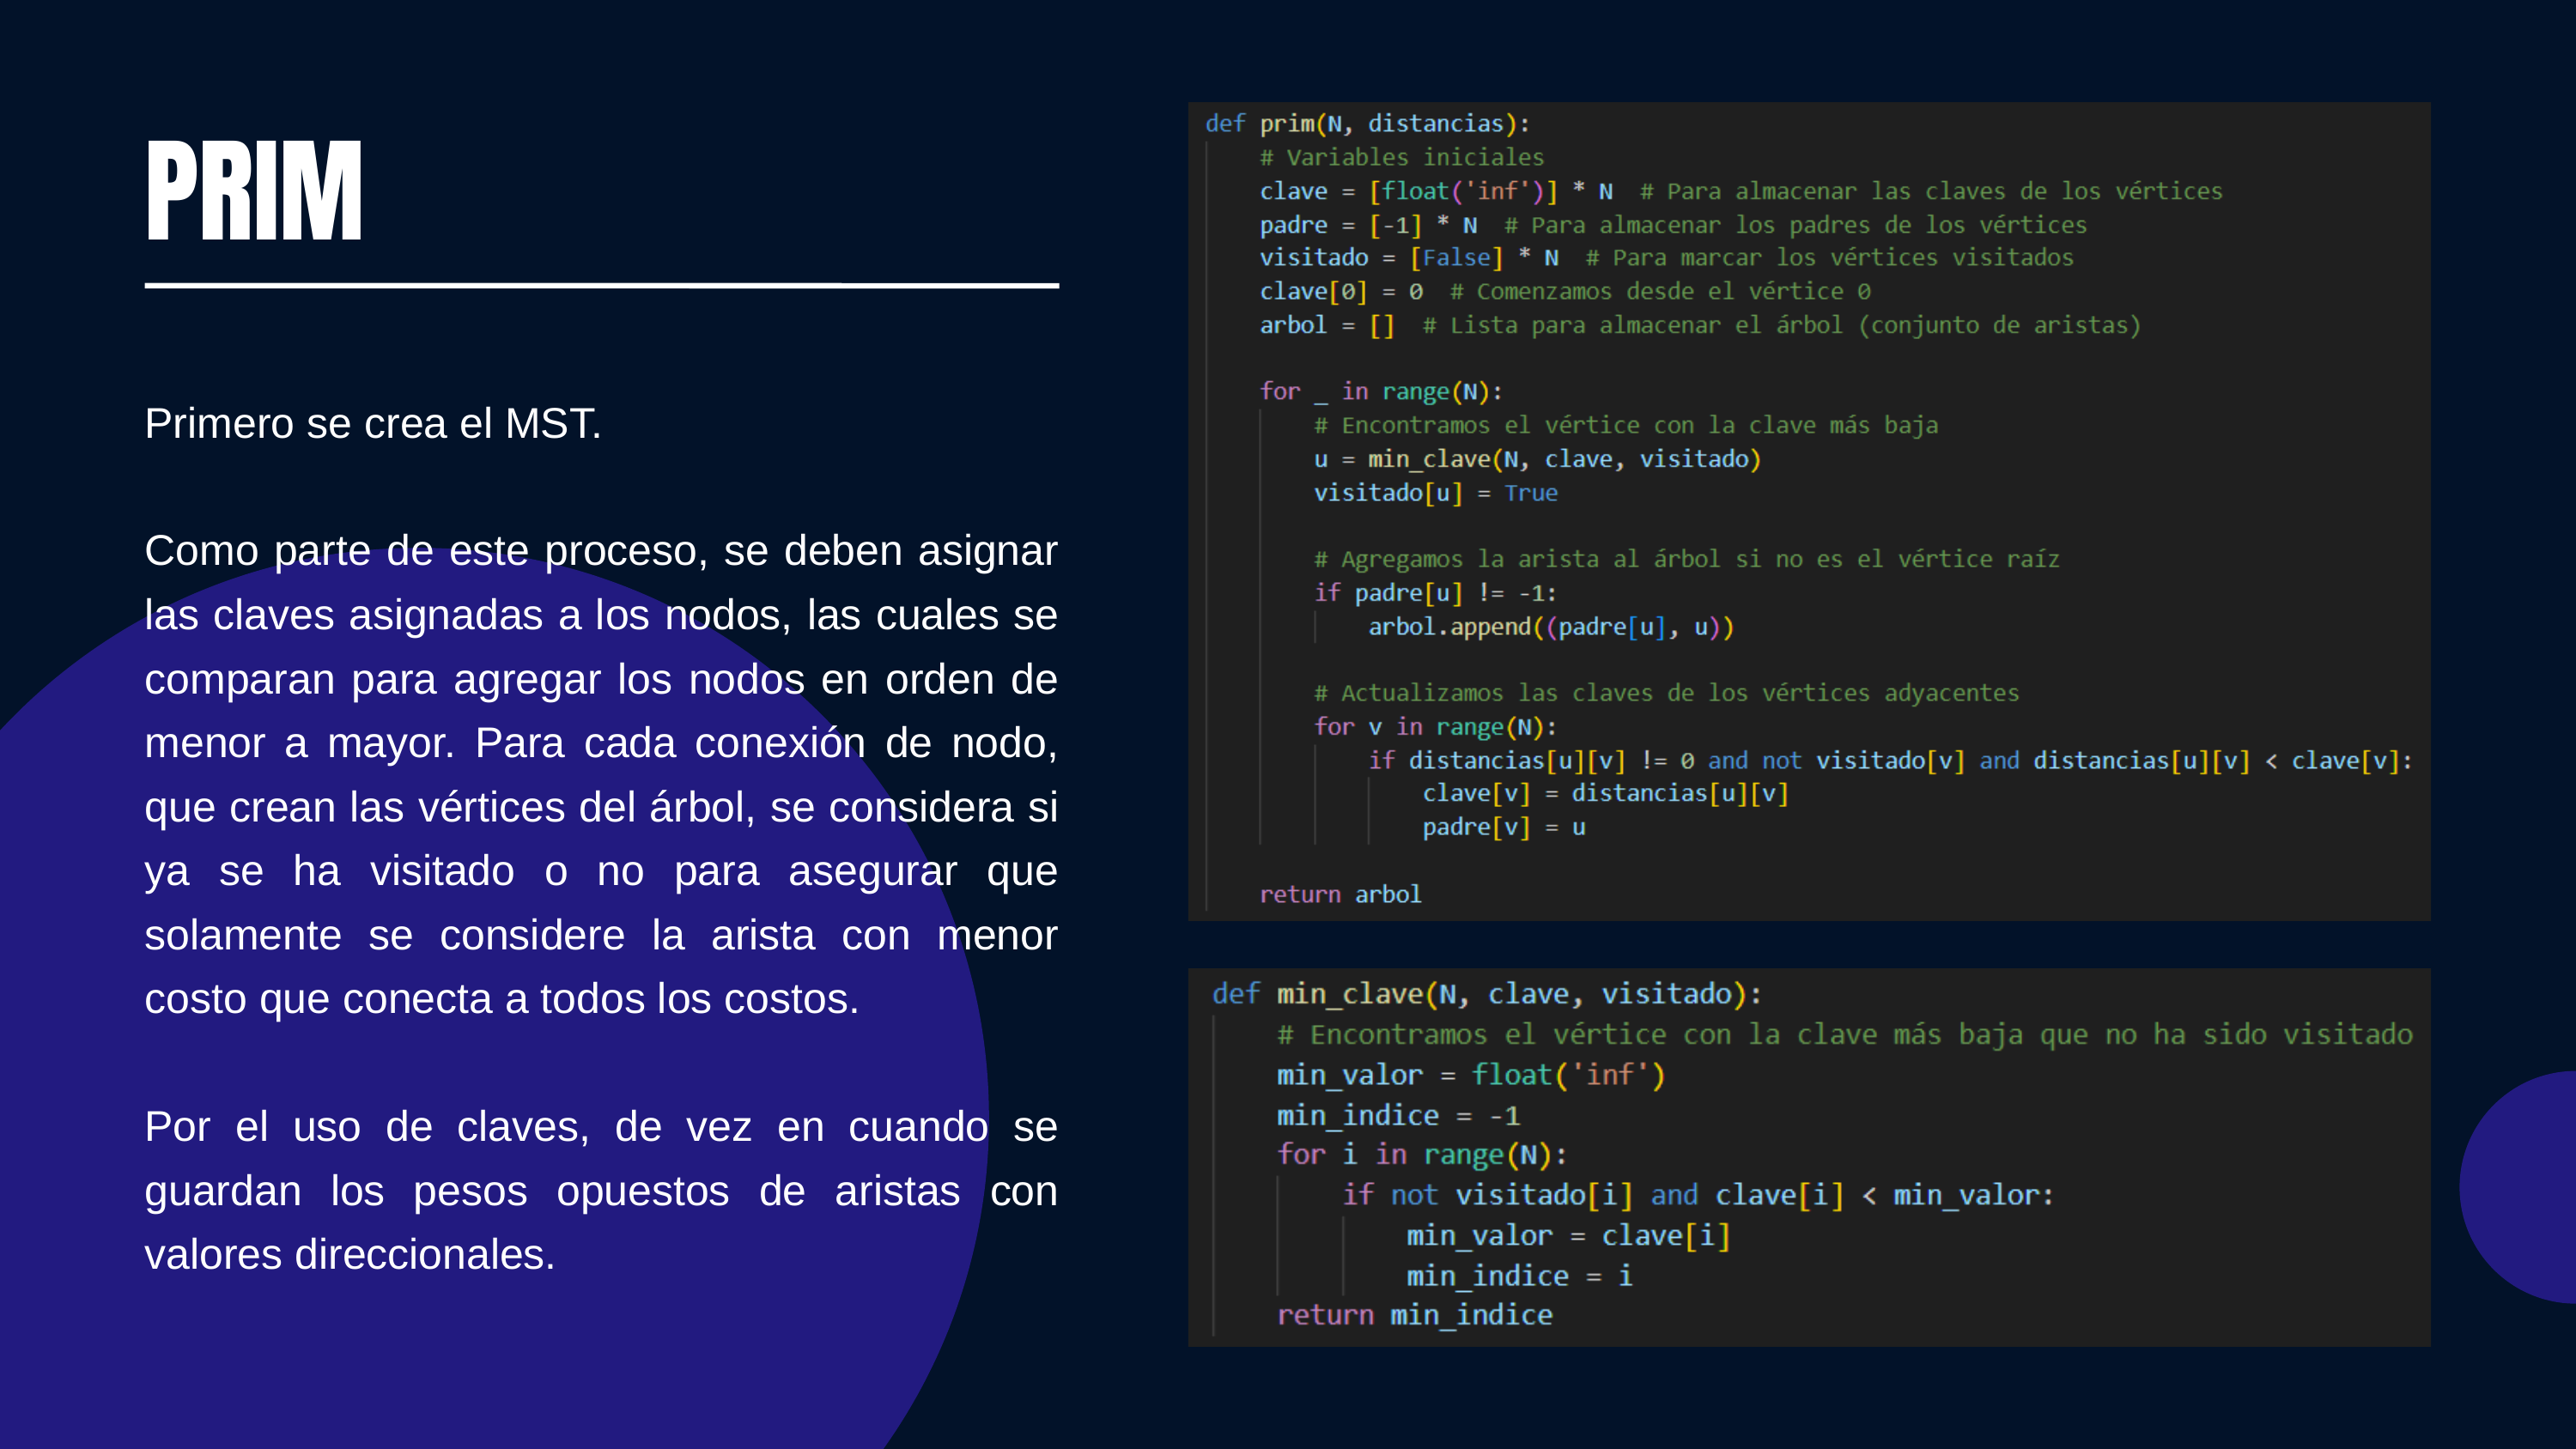

PRIM

Primero se crea el MST.

Como parte de este proceso, se deben asignar las claves asignadas a los nodos, las cuales se comparan para agregar los nodos en orden de menor a mayor. Para cada conexión de nodo, que crean las vértices del árbol, se considera si ya se ha visitado o no para asegurar que solamente se considere la arista con menor costo que conecta a todos los costos.

Por el uso de claves, de vez en cuando se guardan los pesos opuestos de aristas con valores direccionales.